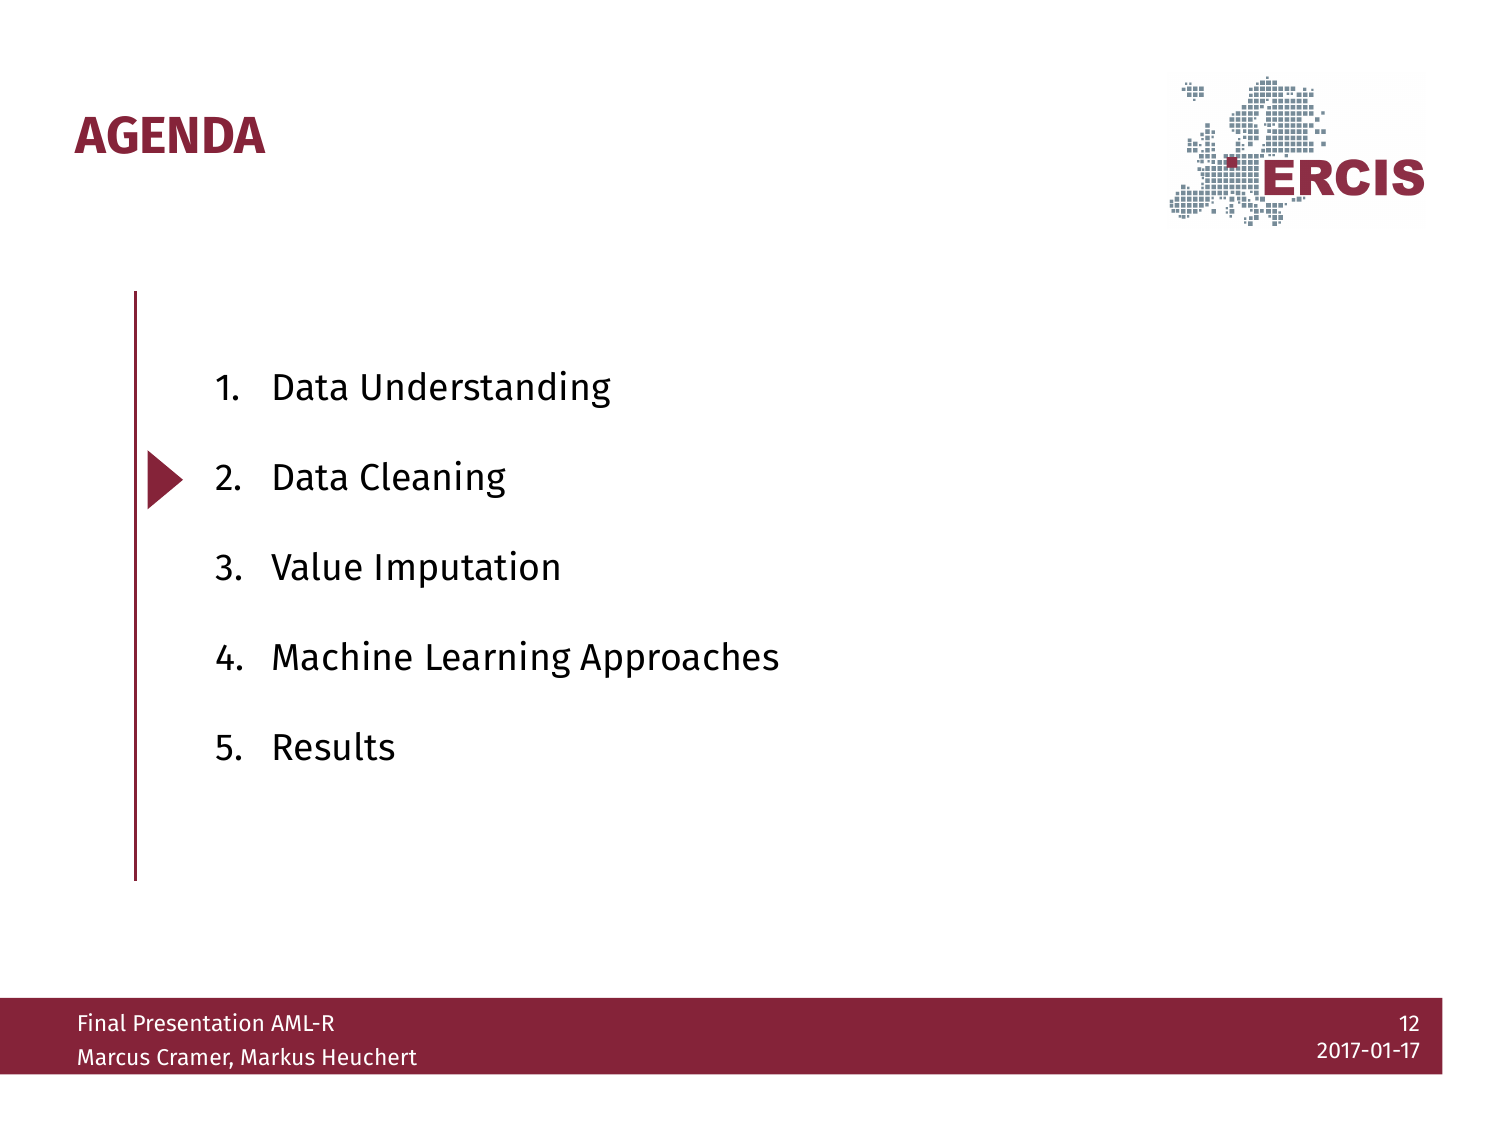

# Agenda

Data Understanding

Data Cleaning

Value Imputation

Machine Learning Approaches

Results